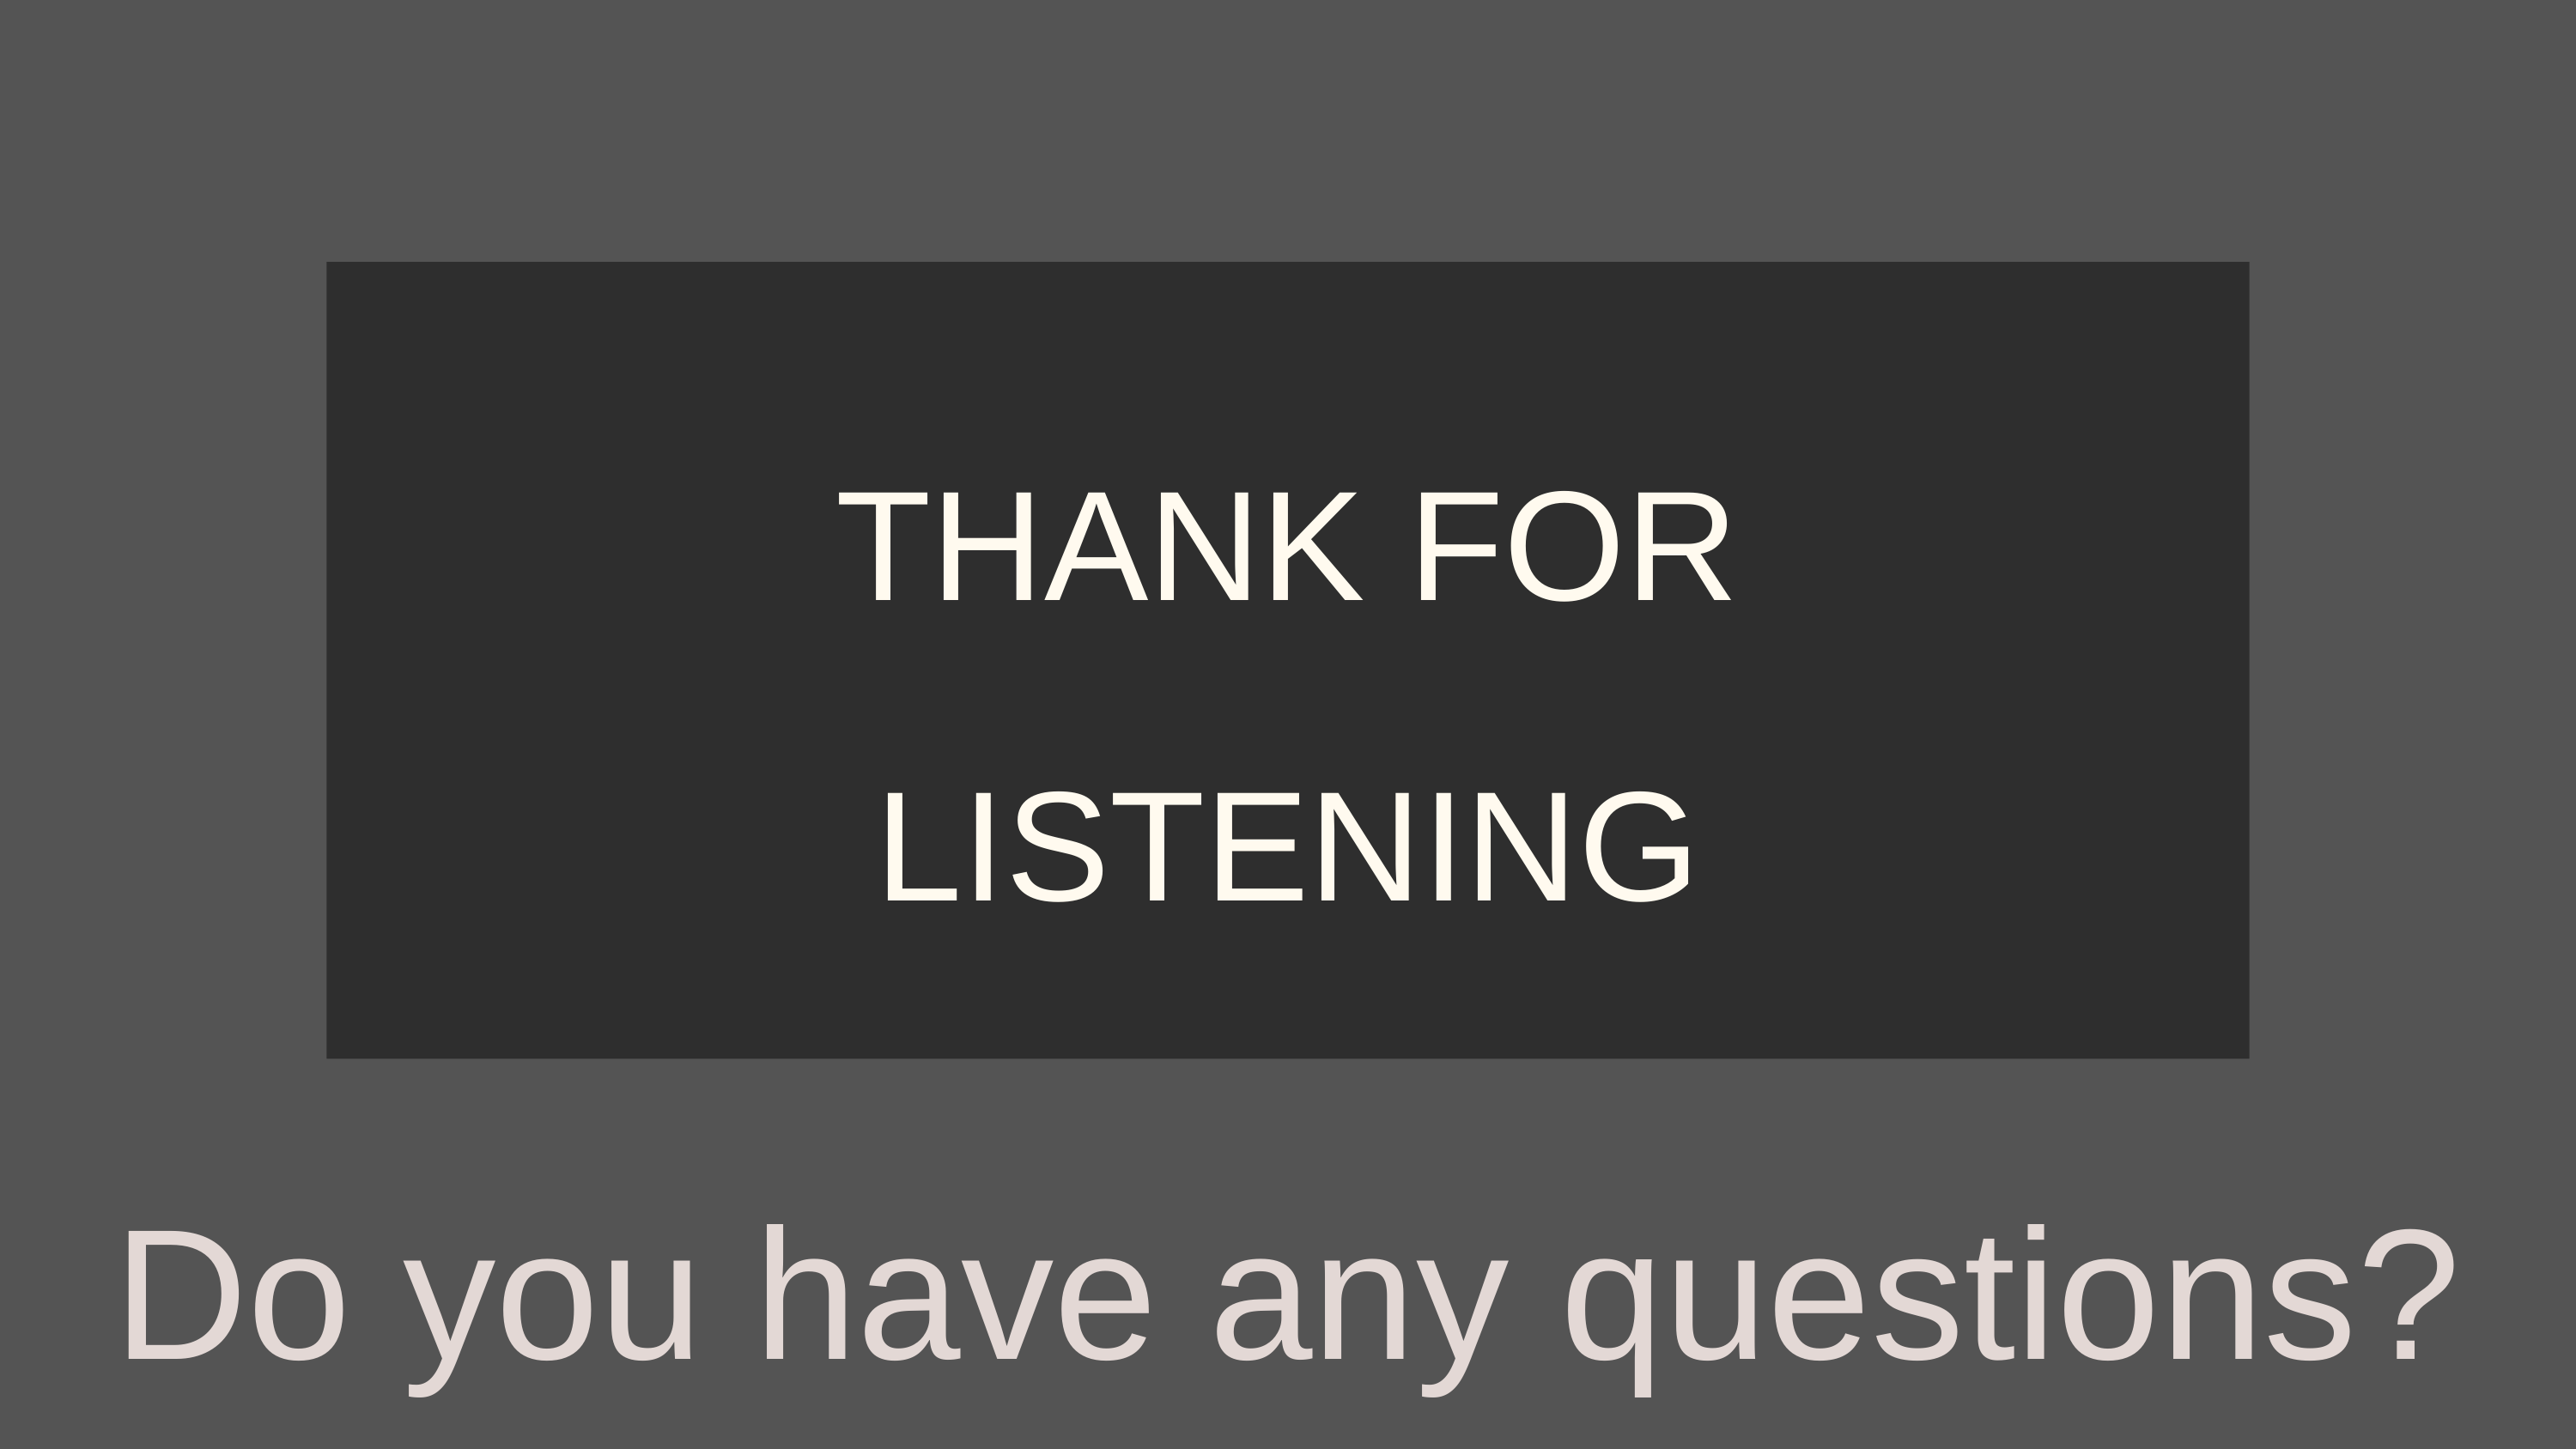

THANK FOR LISTENING
Do you have any questions?